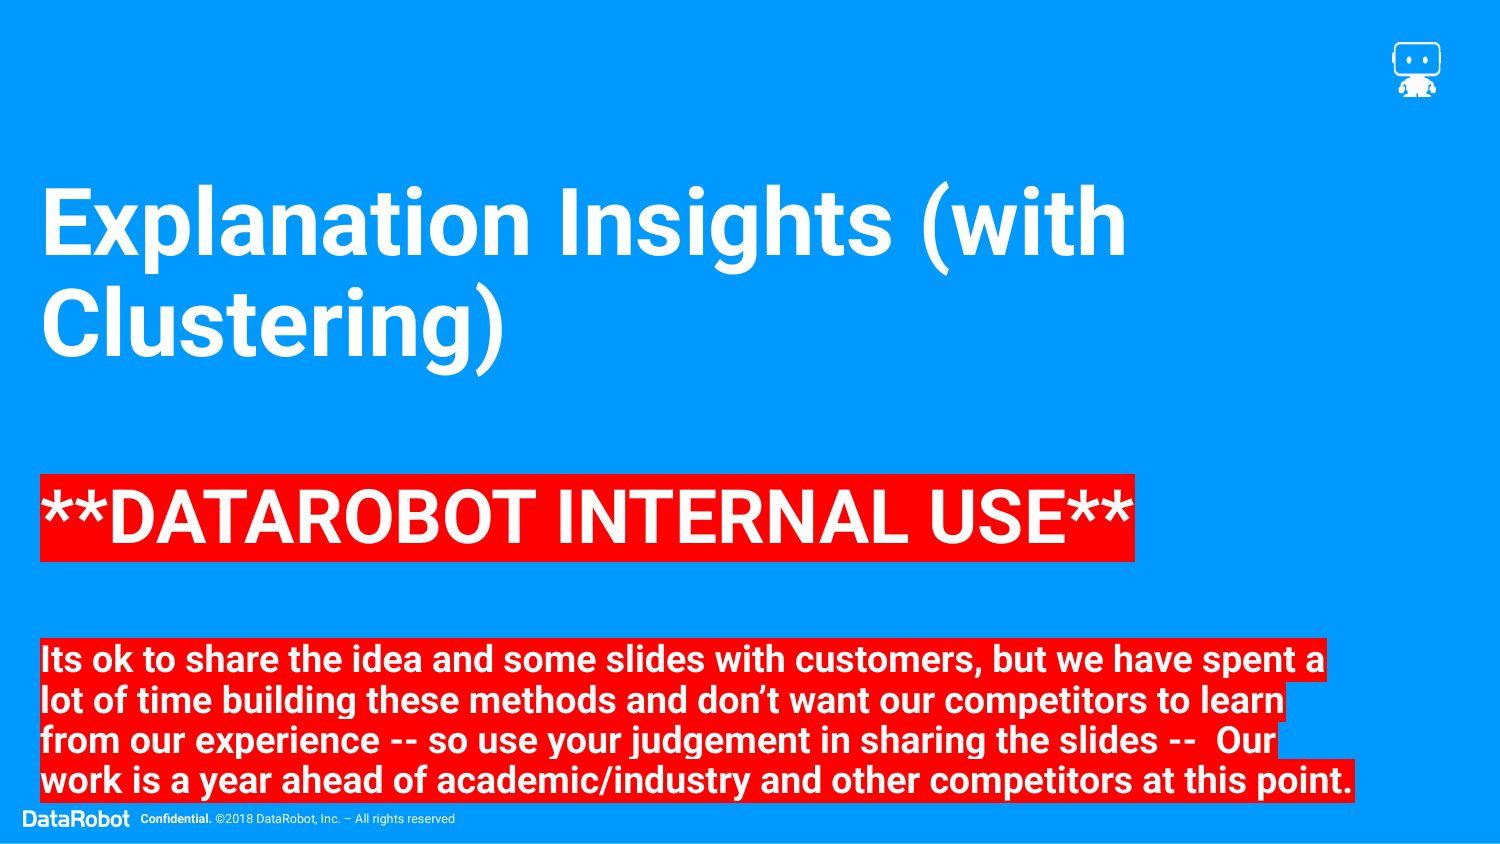

# Explanation Insights (with Clustering)

**DATAROBOT INTERNAL USE**

Its ok to share the idea and some slides with customers, but we have spent a lot of time building these methods and don’t want our competitors to learn from our experience -- so use your judgement in sharing the slides --  Our work is a year ahead of academic/industry and other competitors at this point.